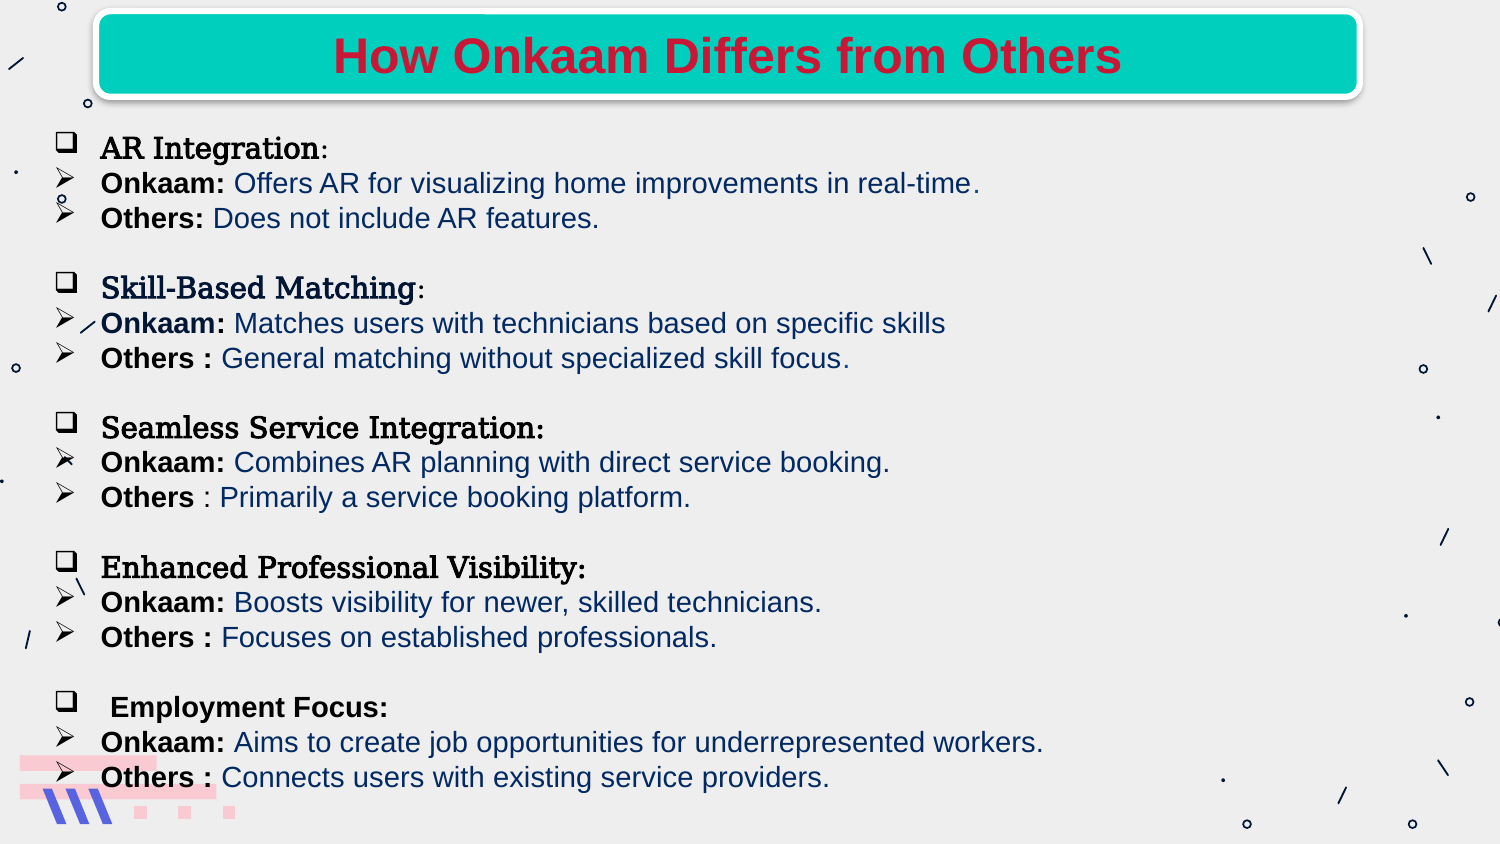

How Onkaam Differs from Others
AR Integration:
Onkaam: Offers AR for visualizing home improvements in real-time.
Others: Does not include AR features.

Skill-Based Matching:
Onkaam: Matches users with technicians based on specific skills
Others : General matching without specialized skill focus.

Seamless Service Integration:
Onkaam: Combines AR planning with direct service booking.
Others : Primarily a service booking platform.

Enhanced Professional Visibility:
Onkaam: Boosts visibility for newer, skilled technicians.
Others : Focuses on established professionals.

Employment Focus:
Onkaam: Aims to create job opportunities for underrepresented workers.
Others : Connects users with existing service providers.